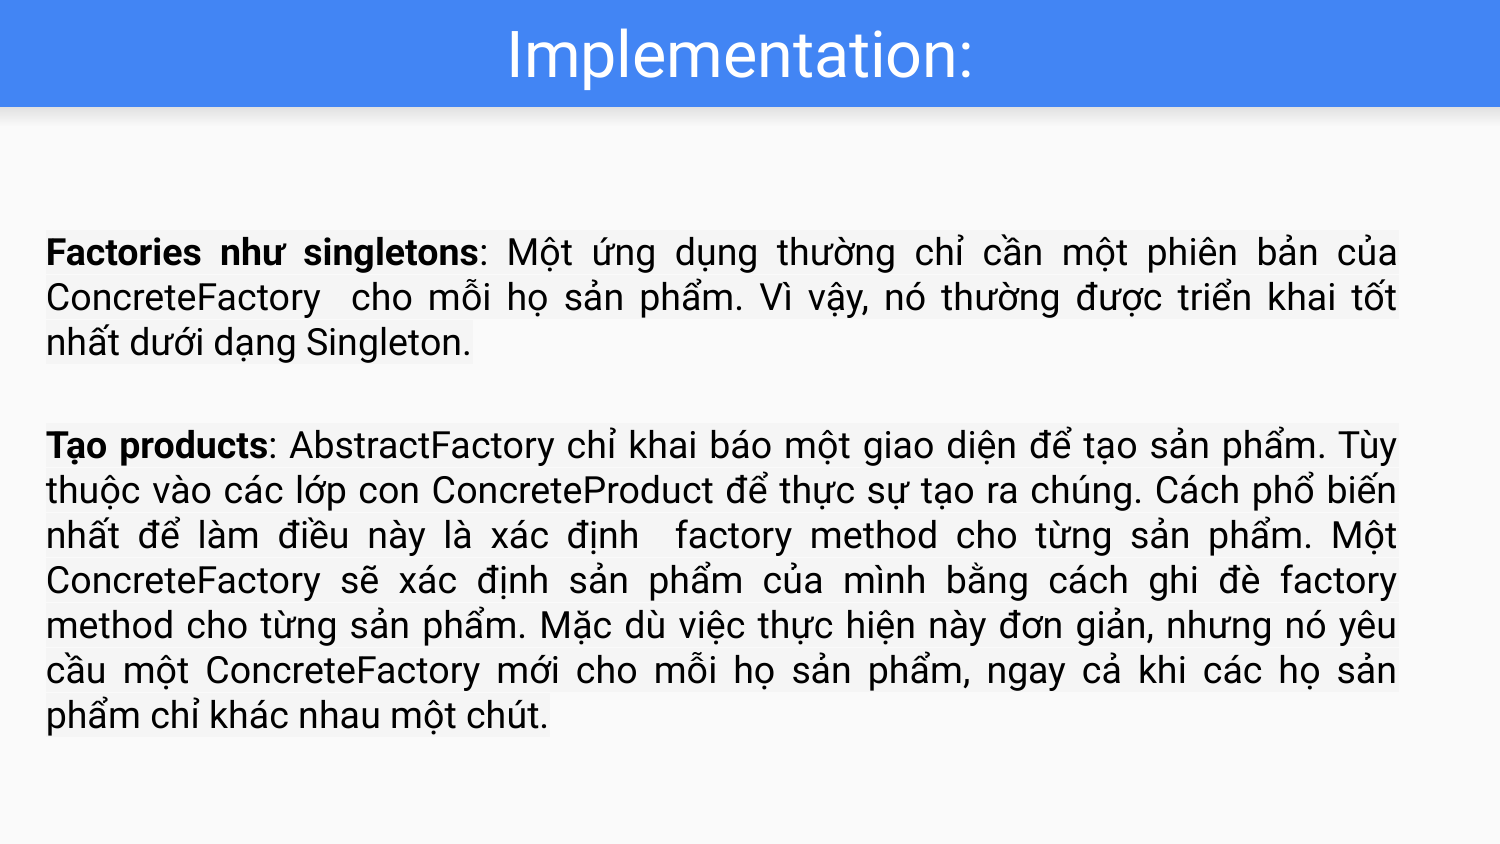

# Implementation:
Factories như singletons: Một ứng dụng thường chỉ cần một phiên bản của ConcreteFactory  cho mỗi họ sản phẩm. Vì vậy, nó thường được triển khai tốt nhất dưới dạng Singleton.
Tạo products: AbstractFactory chỉ khai báo một giao diện để tạo sản phẩm. Tùy thuộc vào các lớp con ConcreteProduct để thực sự tạo ra chúng. Cách phổ biến nhất để làm điều này là xác định  factory method cho từng sản phẩm. Một ConcreteFactory sẽ xác định sản phẩm của mình bằng cách ghi đè factory method cho từng sản phẩm. Mặc dù việc thực hiện này đơn giản, nhưng nó yêu cầu một ConcreteFactory mới cho mỗi họ sản phẩm, ngay cả khi các họ sản phẩm chỉ khác nhau một chút.